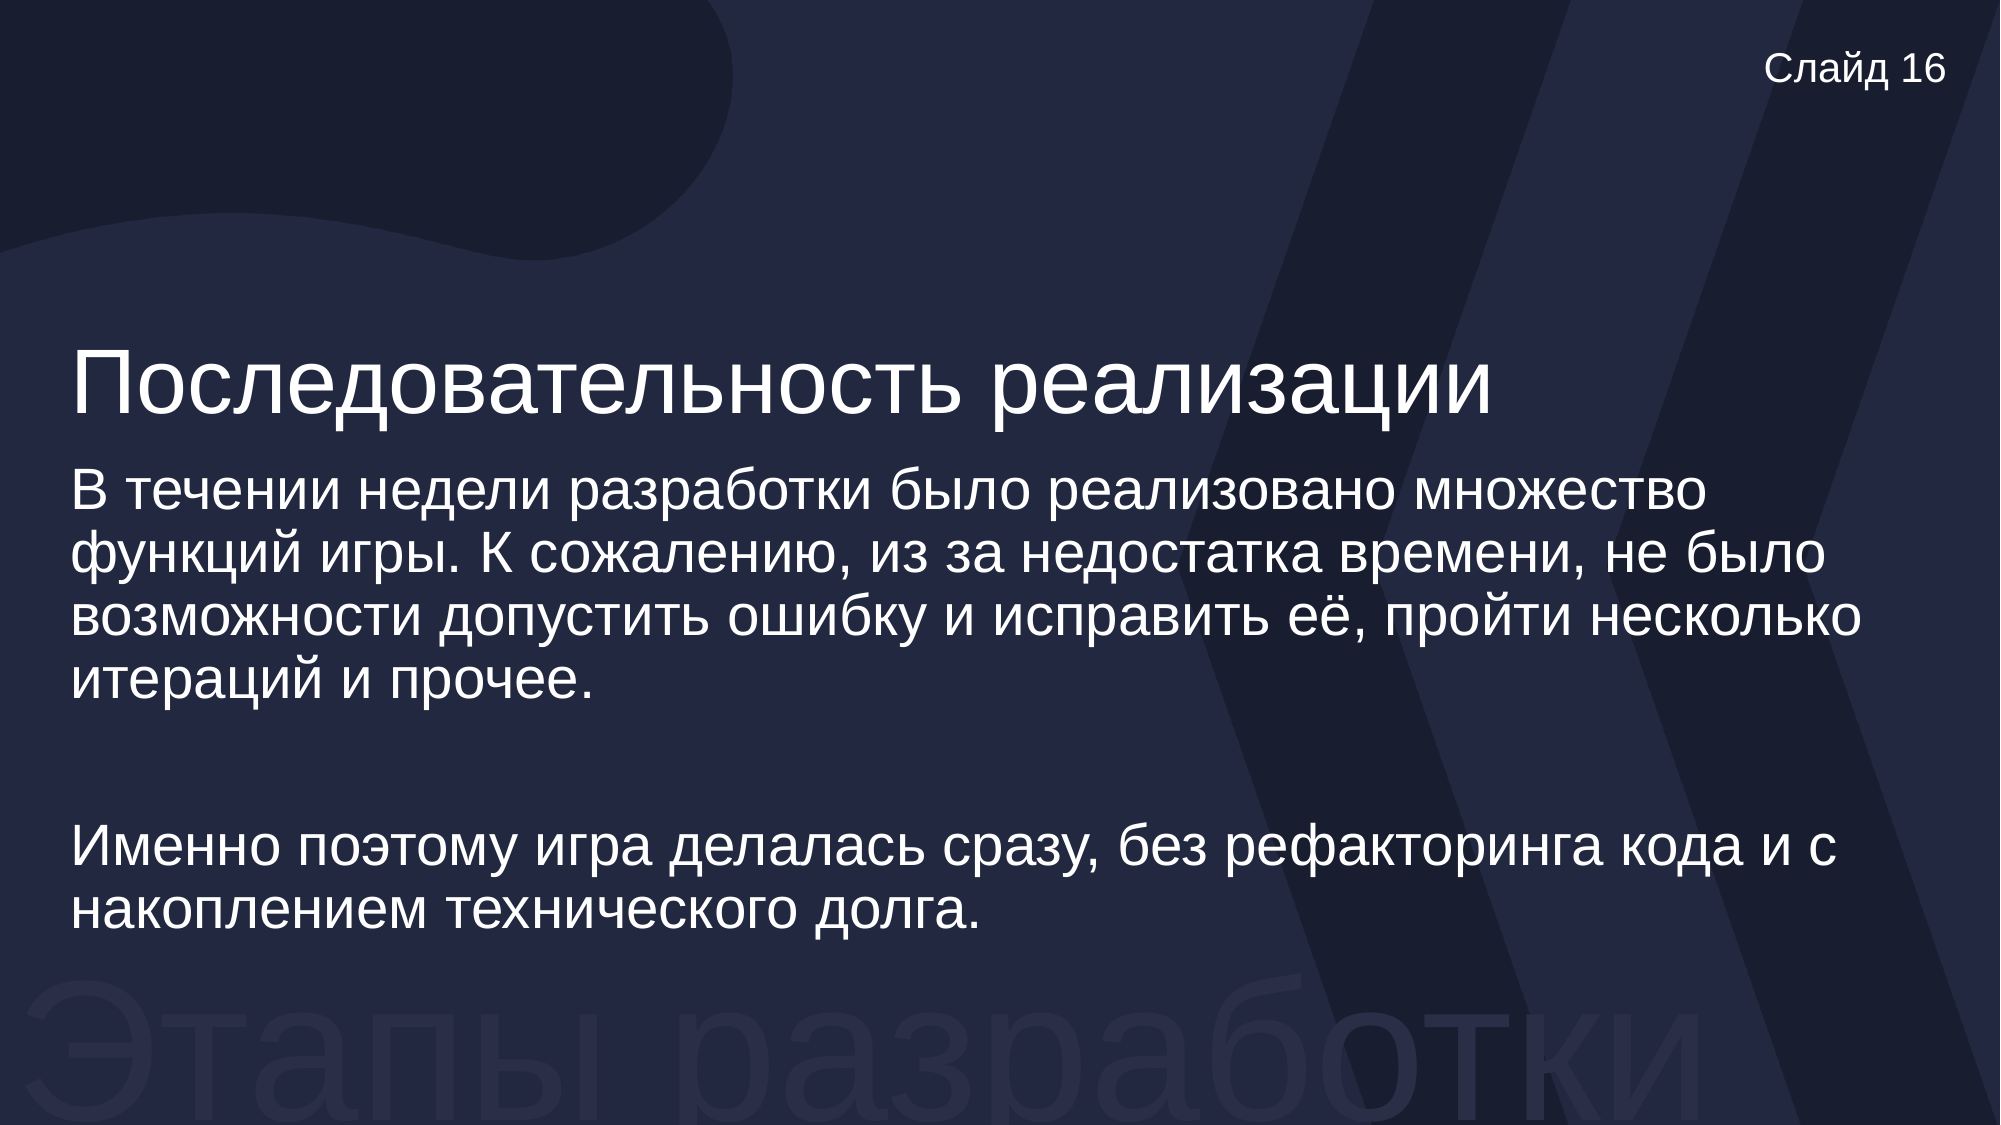

Слайд 16
# Последовательность реализации
В течении недели разработки было реализовано множество функций игры. К сожалению, из за недостатка времени, не было возможности допустить ошибку и исправить её, пройти несколько итераций и прочее.

Именно поэтому игра делалась сразу, без рефакторинга кода и с накоплением технического долга.
Этапы разработки